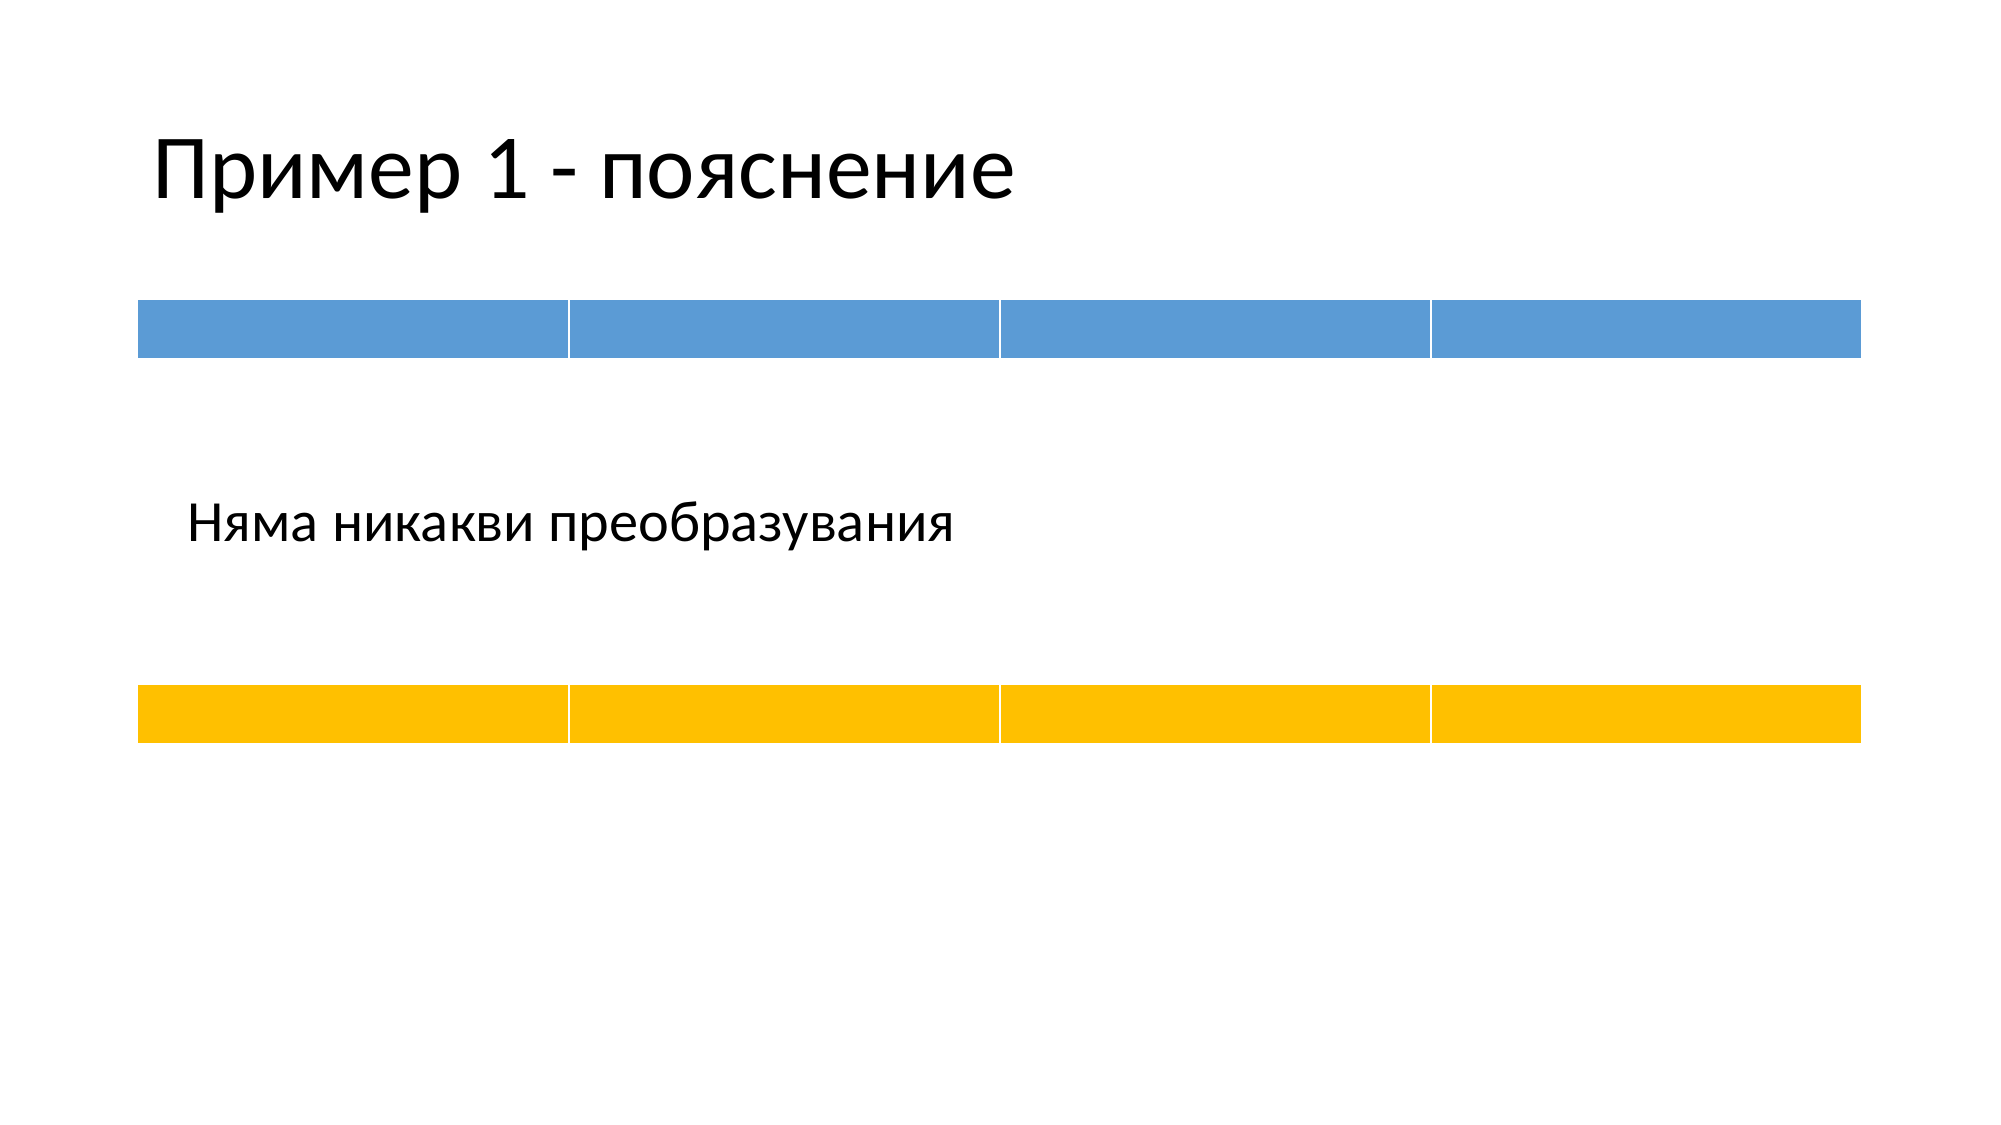

# Пример 1 - пояснение
|  |  |  |  |
| --- | --- | --- | --- |
Няма никакви преобразувания
|  |  |  |  |
| --- | --- | --- | --- |